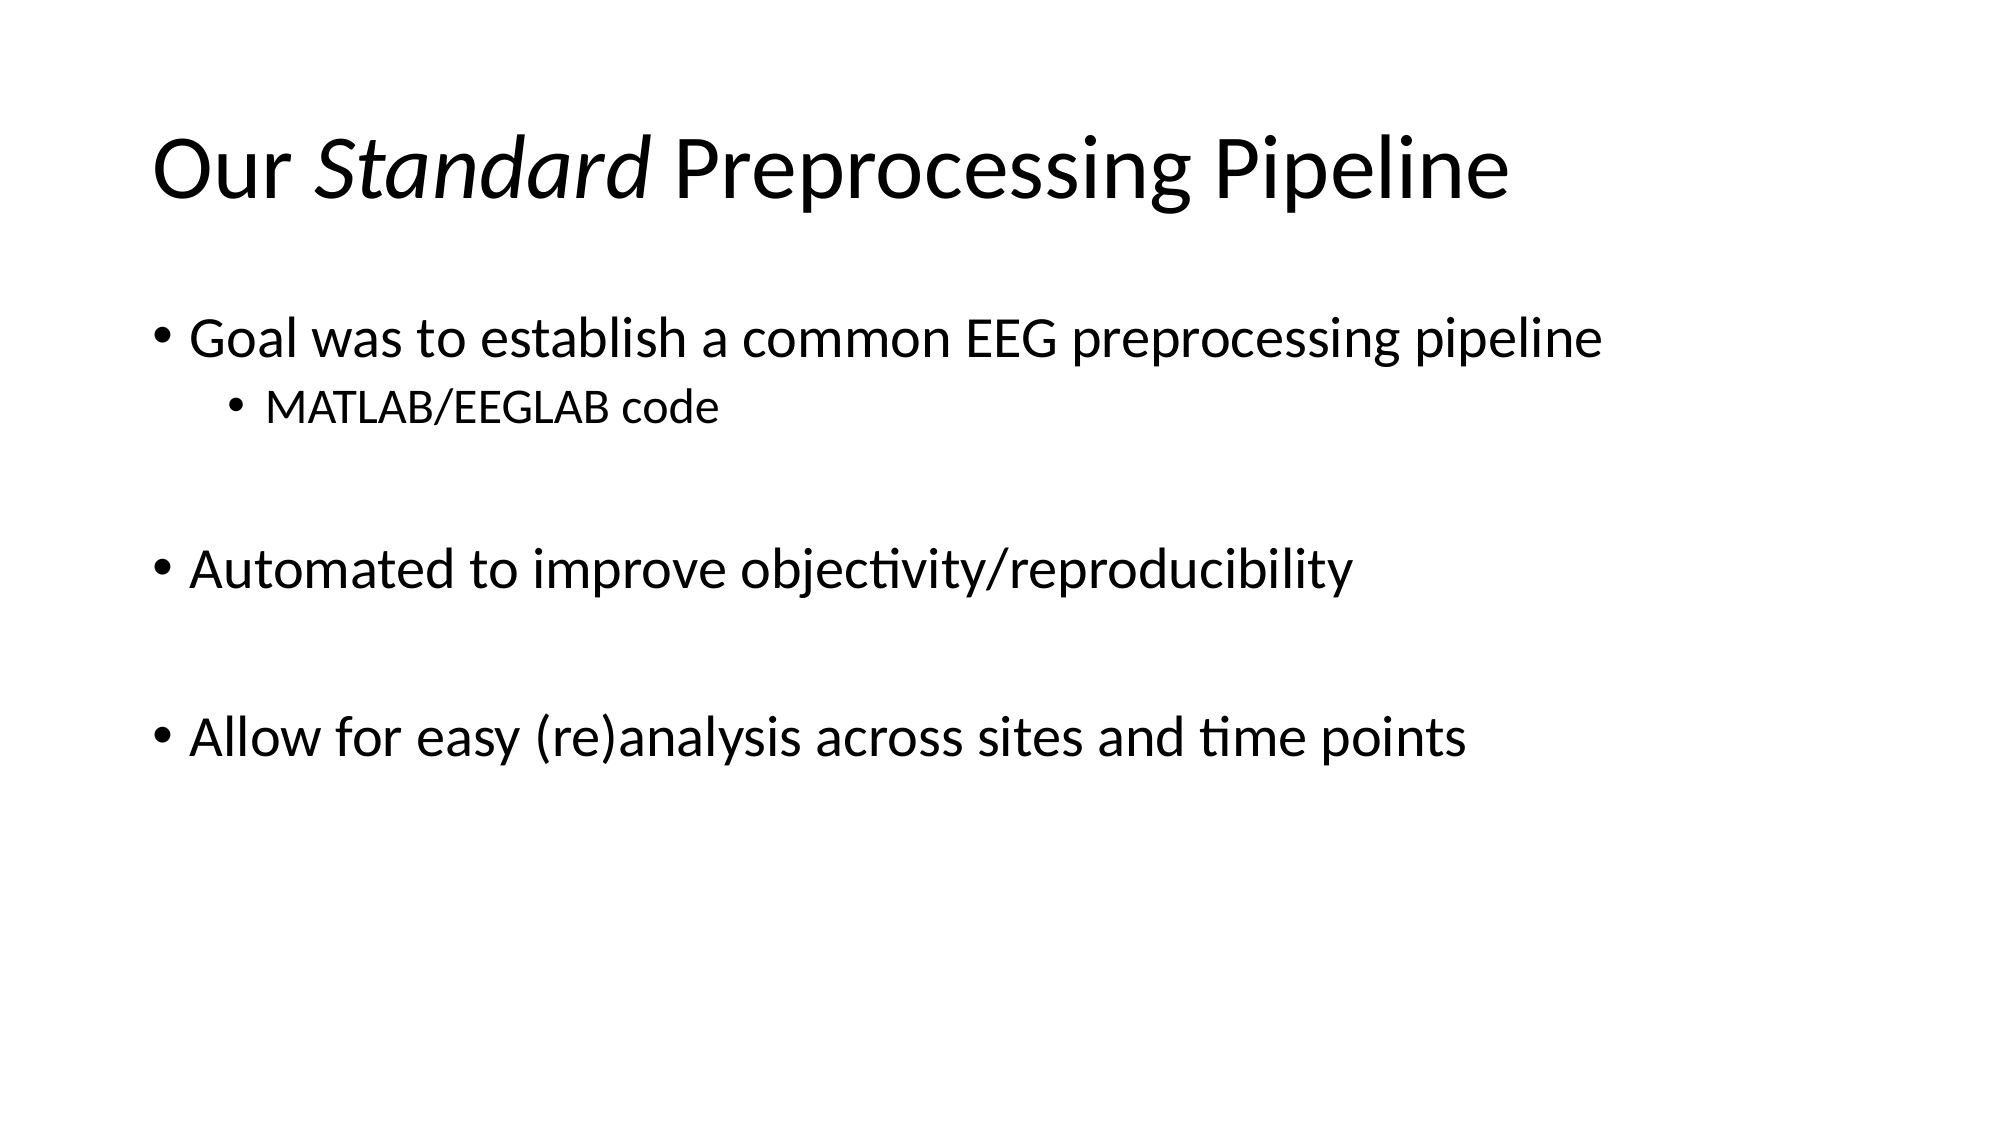

# Our Standard Preprocessing Pipeline
Goal was to establish a common EEG preprocessing pipeline
MATLAB/EEGLAB code

Automated to improve objectivity/reproducibility

Allow for easy (re)analysis across sites and time points